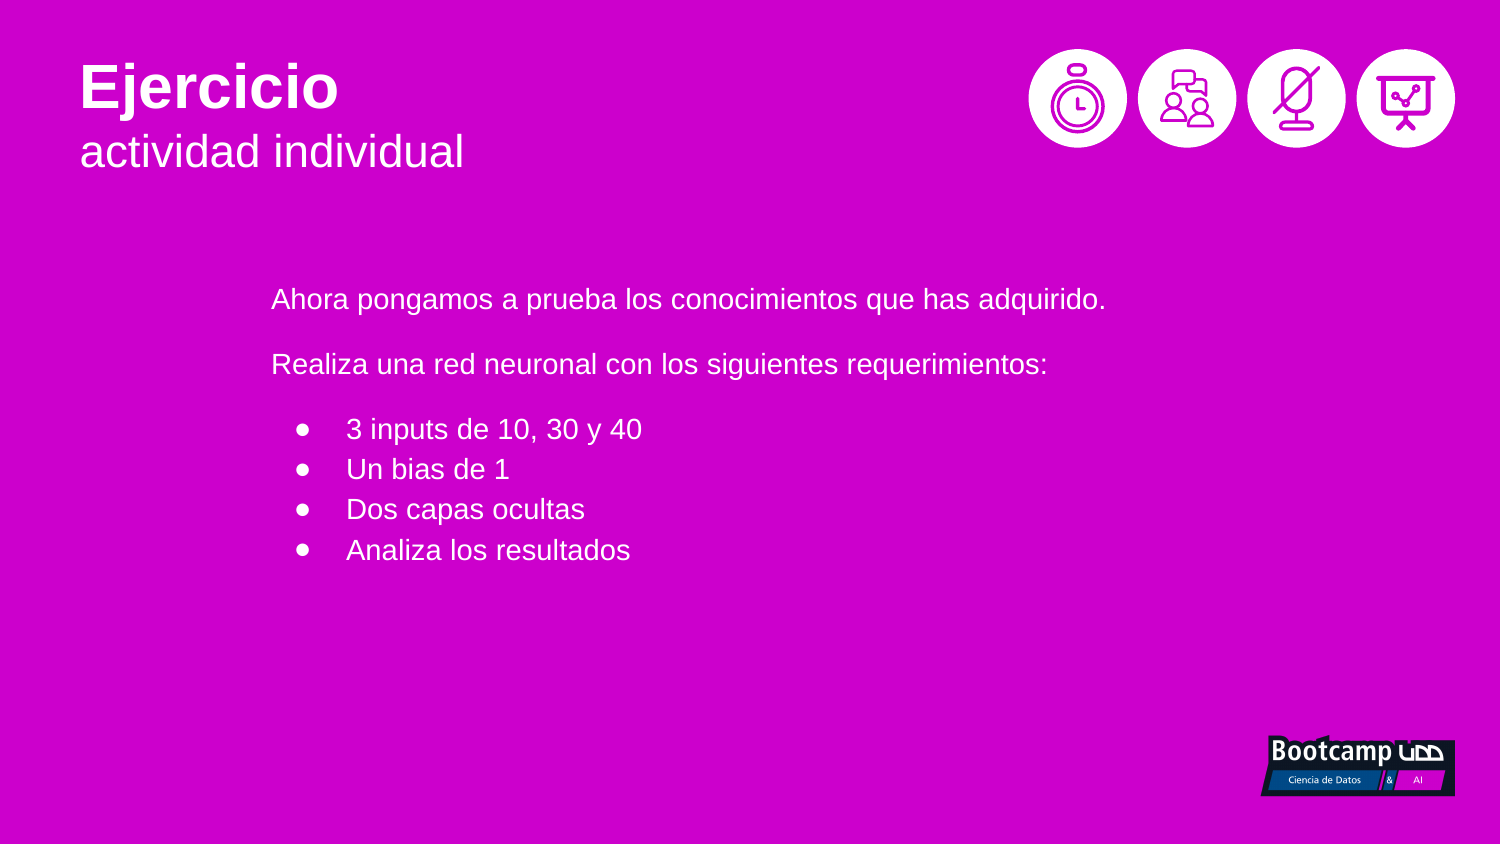

Ahora pongamos a prueba los conocimientos que has adquirido.
Realiza una red neuronal con los siguientes requerimientos:
3 inputs de 10, 30 y 40
Un bias de 1
Dos capas ocultas
Analiza los resultados